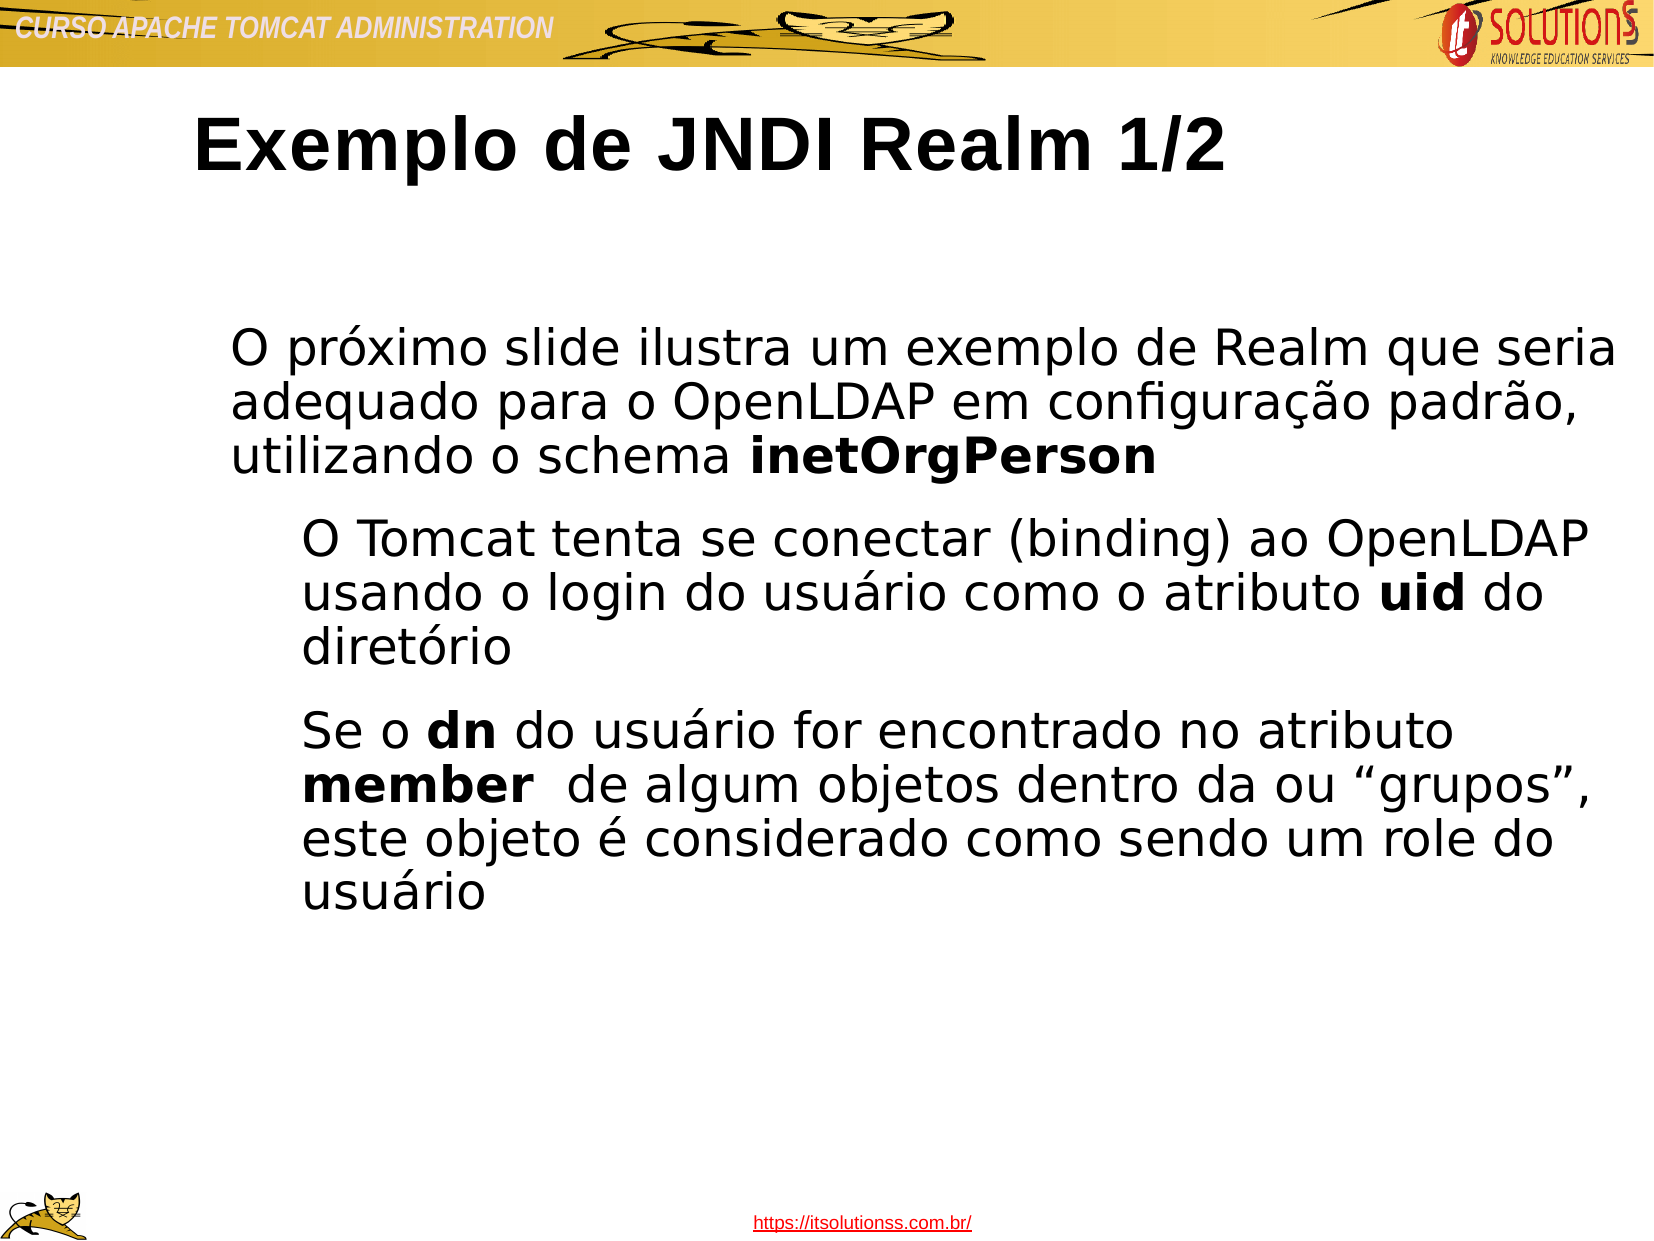

Exemplo de JNDI Realm 1/2
O próximo slide ilustra um exemplo de Realm que seria adequado para o OpenLDAP em configuração padrão, utilizando o schema inetOrgPerson
O Tomcat tenta se conectar (binding) ao OpenLDAP usando o login do usuário como o atributo uid do diretório
Se o dn do usuário for encontrado no atributo member  de algum objetos dentro da ou “grupos”, este objeto é considerado como sendo um role do usuário